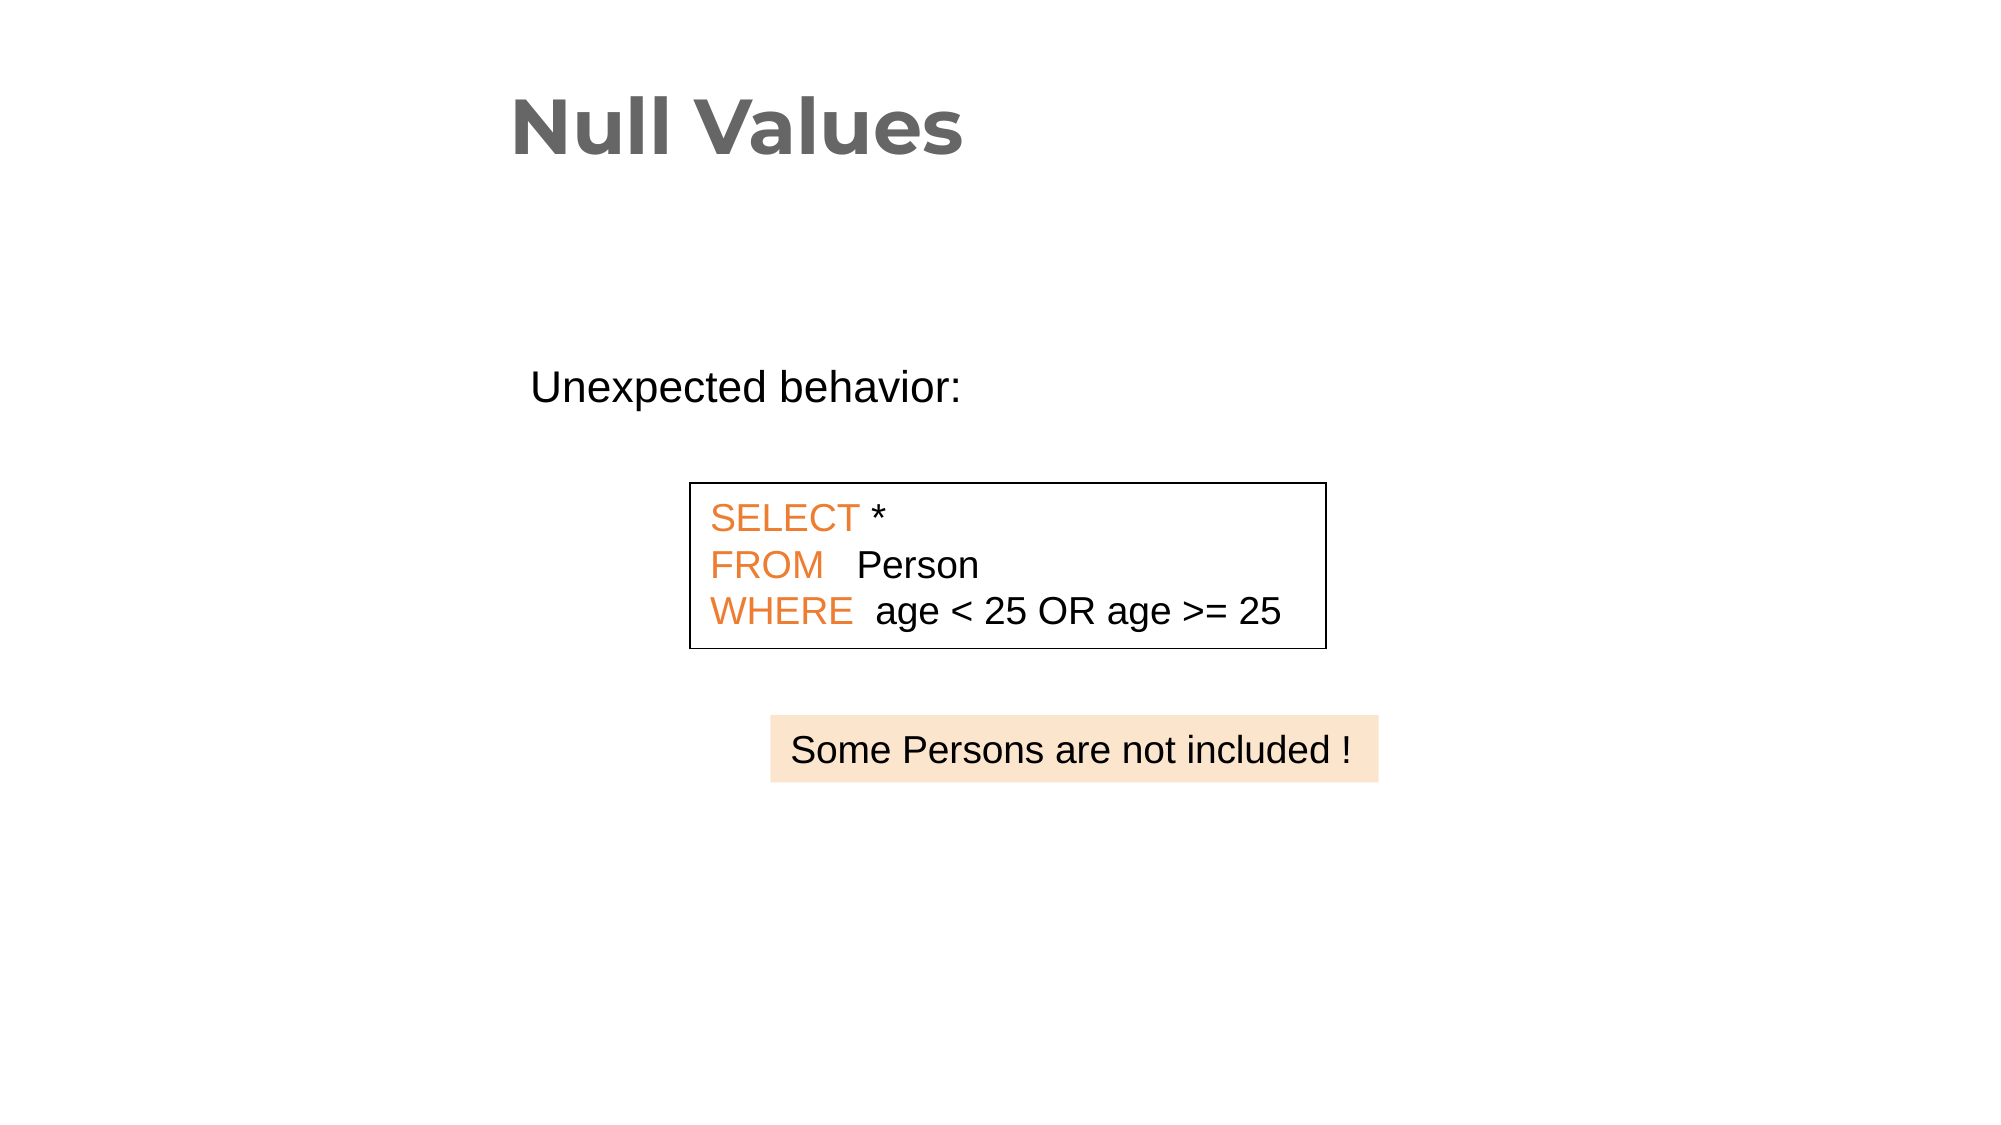

Null Values
Unexpected behavior:

SELECT *
FROM   Person
WHERE  age < 25 OR age >= 25
Some Persons are not included !